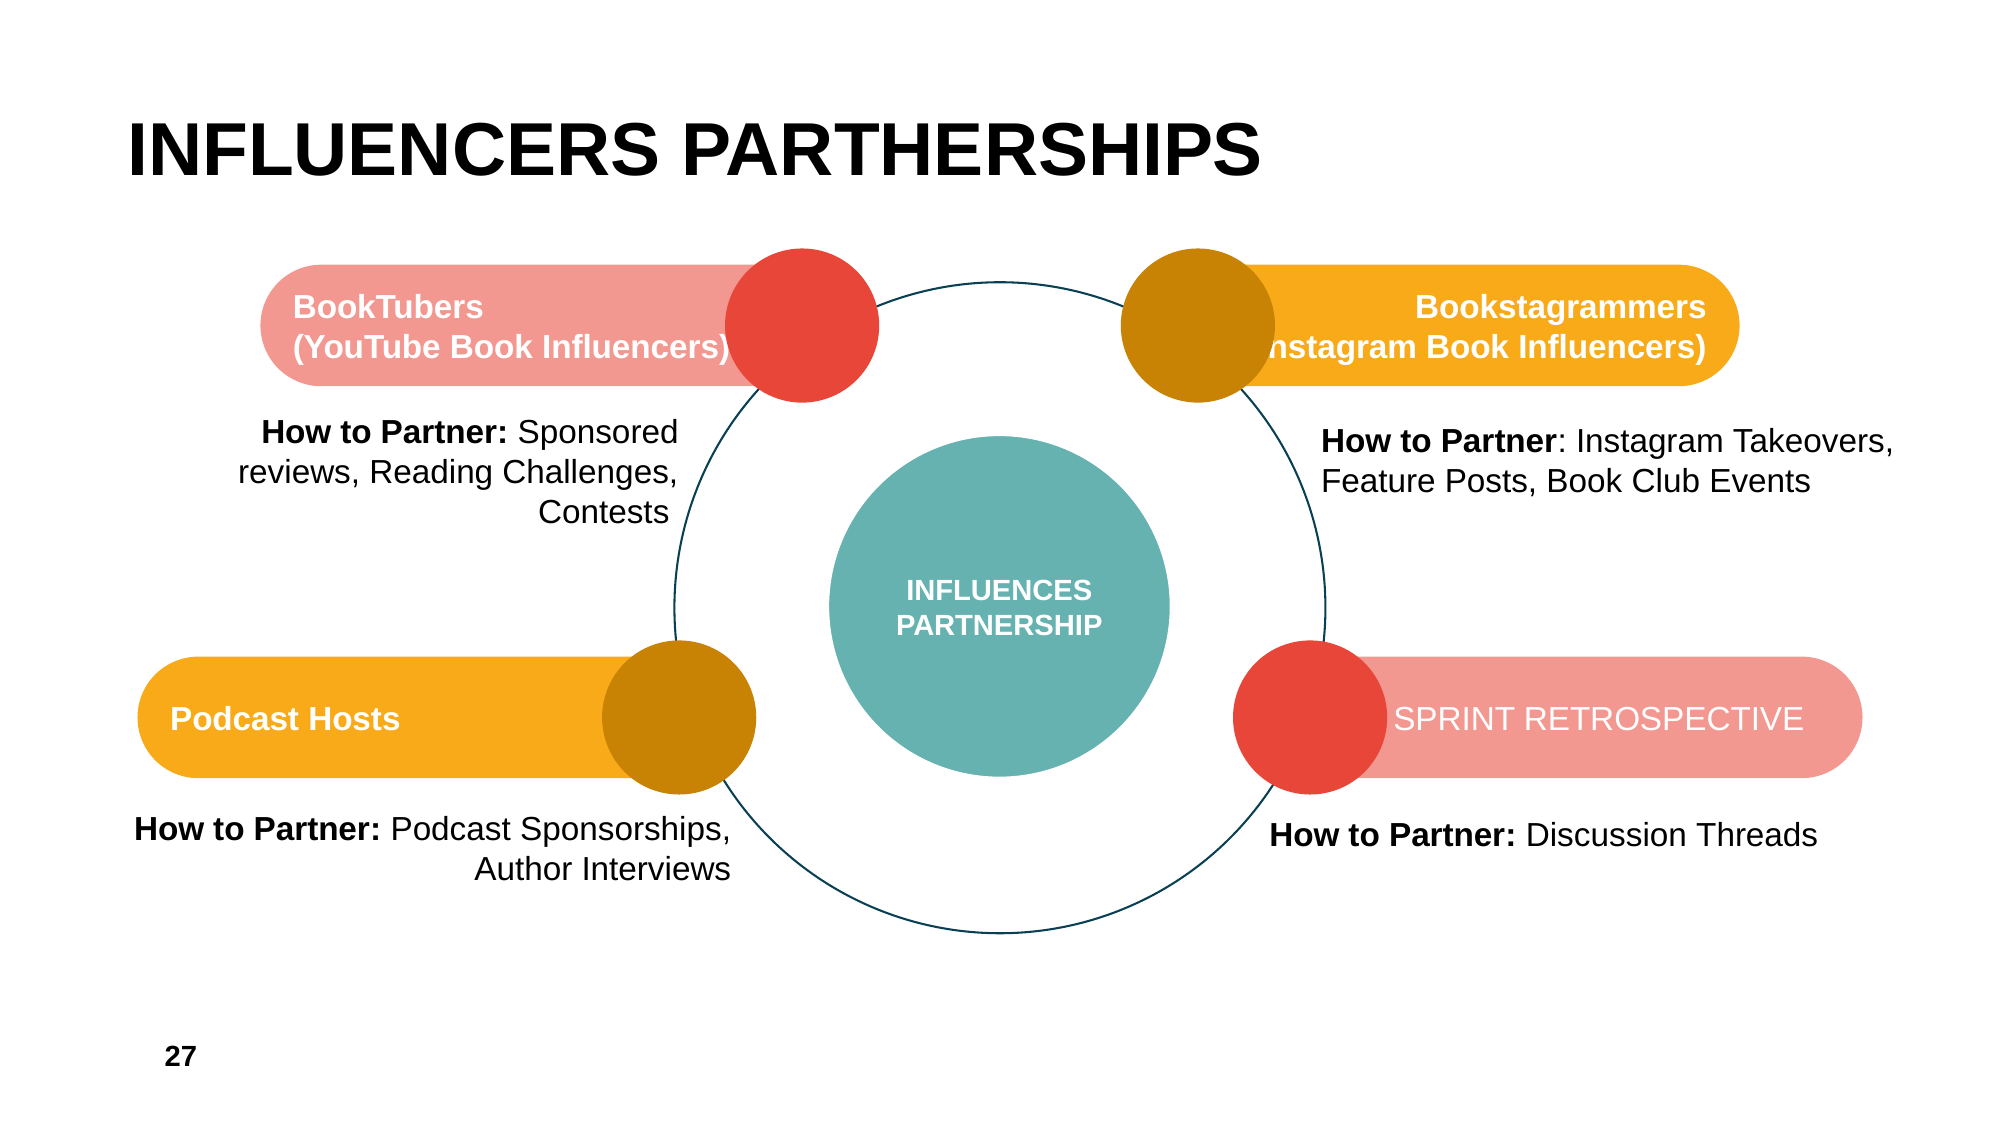

Influencers Partherships

BookTubers
(YouTube Book Influencers)
Bookstagrammers
(Instagram Book Influencers)

How to Partner: Sponsored
reviews, Reading Challenges,
Contests ​
How to Partner: Instagram Takeovers,
Feature Posts, Book Club Events
INFLUENCES PARTNERSHIP

Podcast Hosts
        Sprint Retrospective
How to Partner: Podcast Sponsorships,
 Author Interviews​
How to Partner: Discussion Threads
27